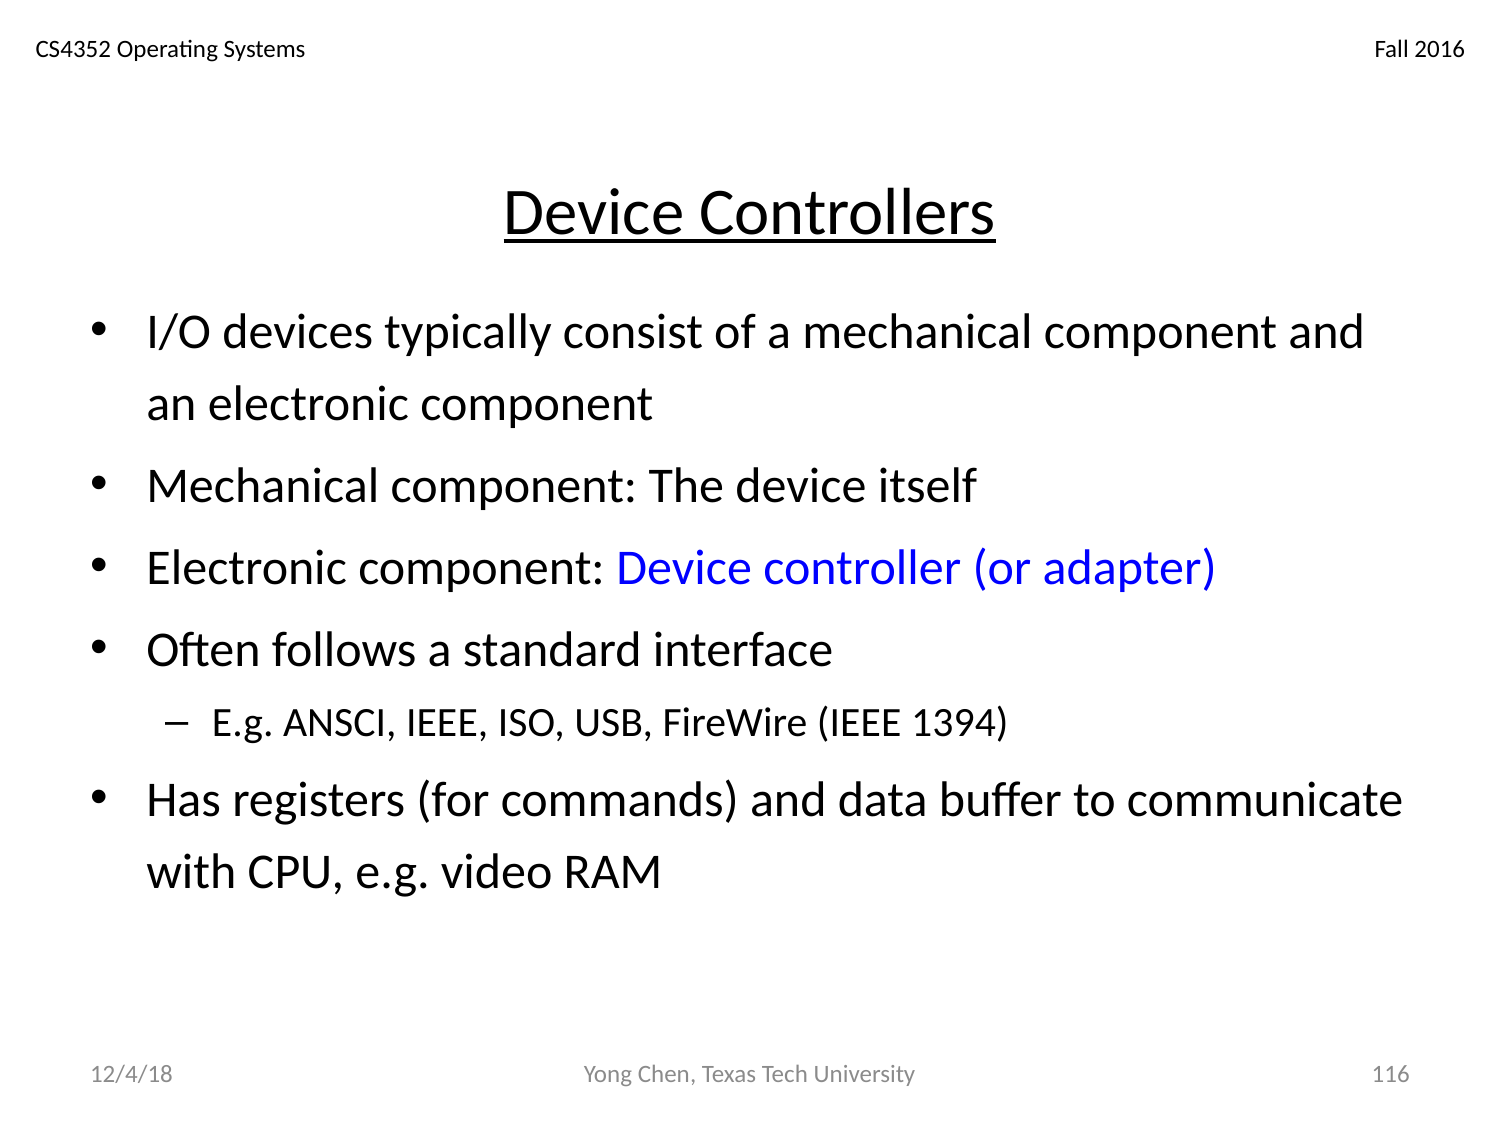

# Device Controllers
I/O devices typically consist of a mechanical component and an electronic component
Mechanical component: The device itself
Electronic component: Device controller (or adapter)
Often follows a standard interface
E.g. ANSCI, IEEE, ISO, USB, FireWire (IEEE 1394)
Has registers (for commands) and data buffer to communicate with CPU, e.g. video RAM
12/4/18
Yong Chen, Texas Tech University
116